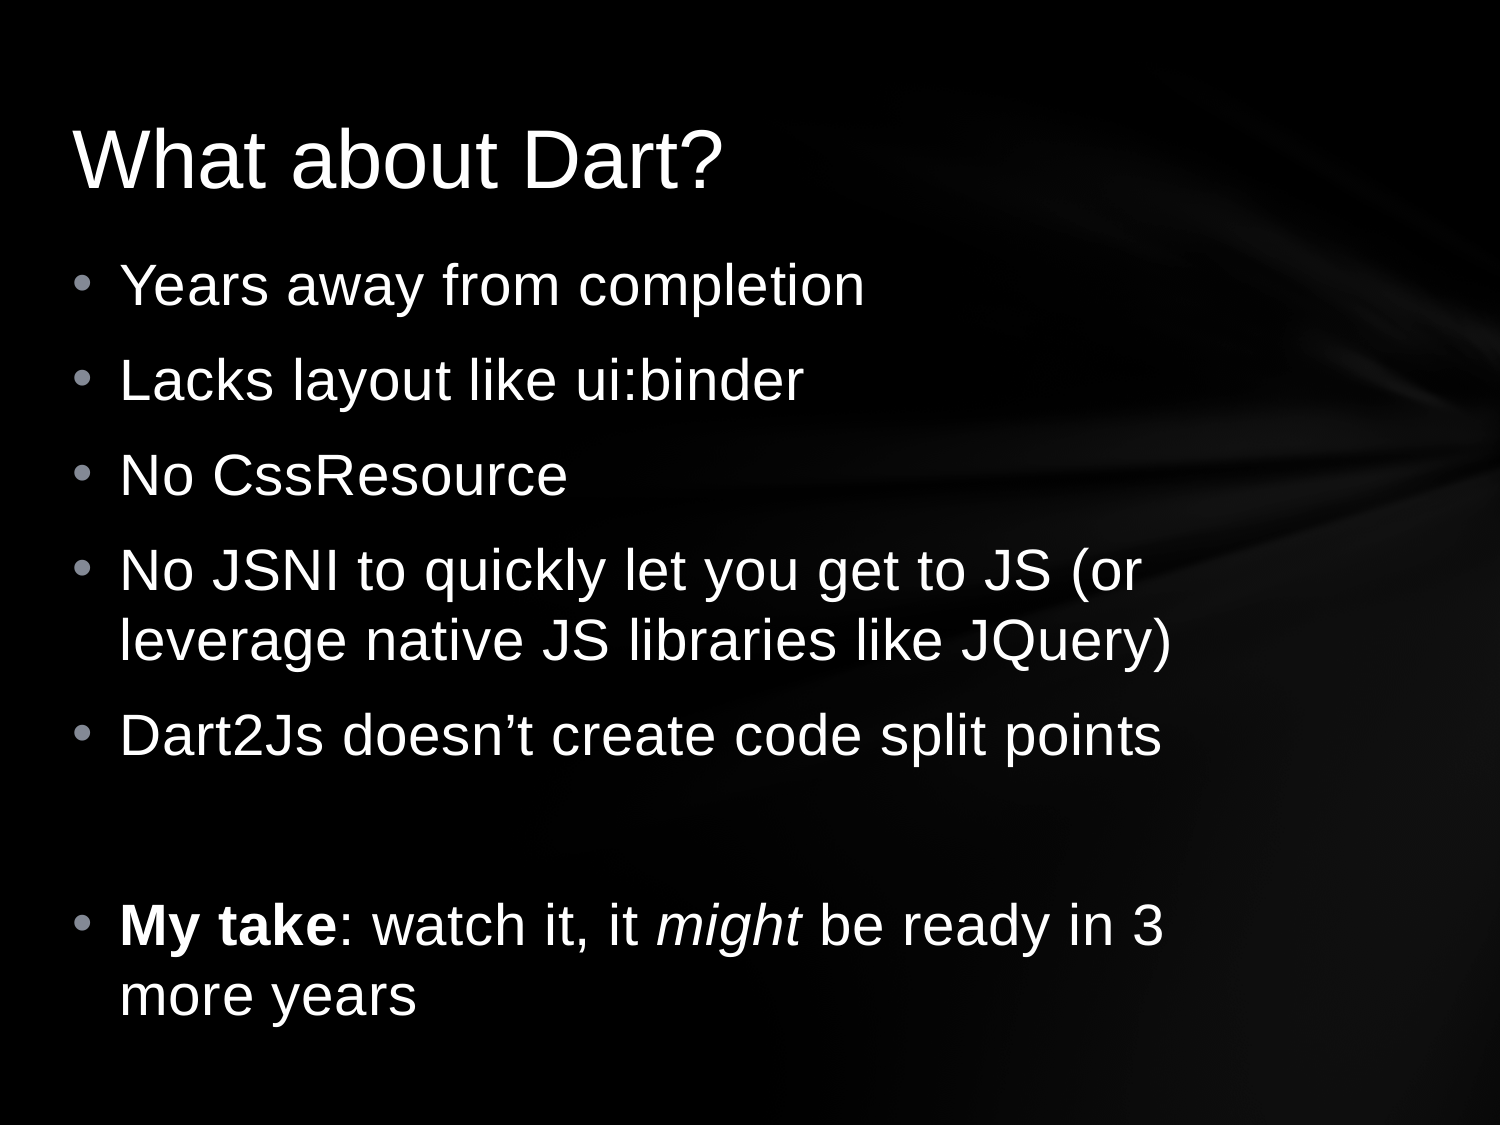

# What about Dart?
Years away from completion
Lacks layout like ui:binder
No CssResource
No JSNI to quickly let you get to JS (or leverage native JS libraries like JQuery)
Dart2Js doesn’t create code split points

My take: watch it, it might be ready in 3 more years